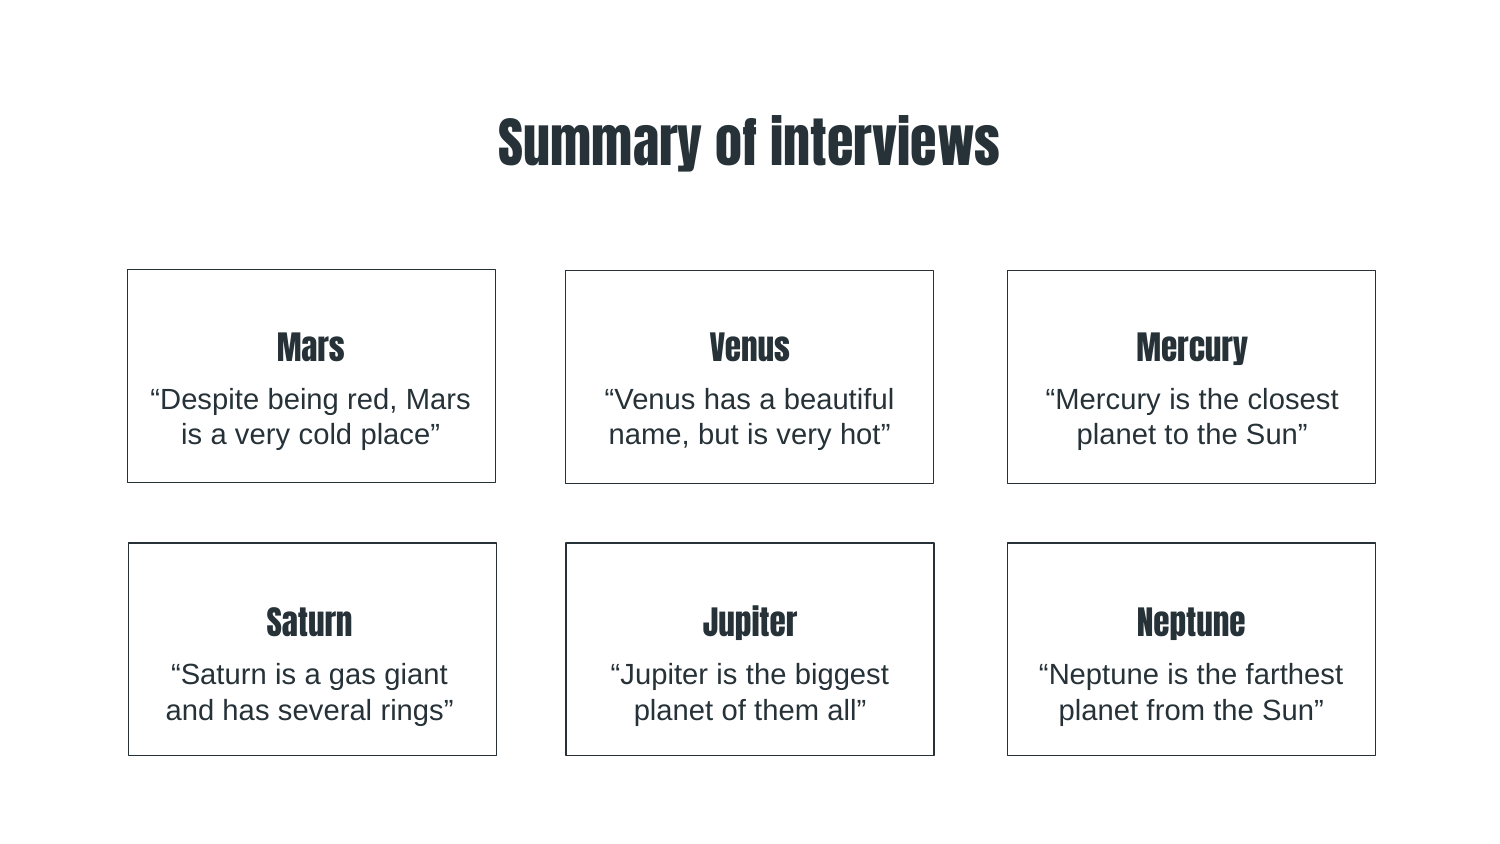

Summary of interviews

Mars
Venus
Mercury
“Despite being red, Mars is a very cold place”
“Venus has a beautiful name, but is very hot”
“Mercury is the closest planet to the Sun”

Saturn
# Jupiter
Neptune
“Saturn is a gas giant and has several rings”
“Jupiter is the biggest planet of them all”
“Neptune is the farthest planet from the Sun”